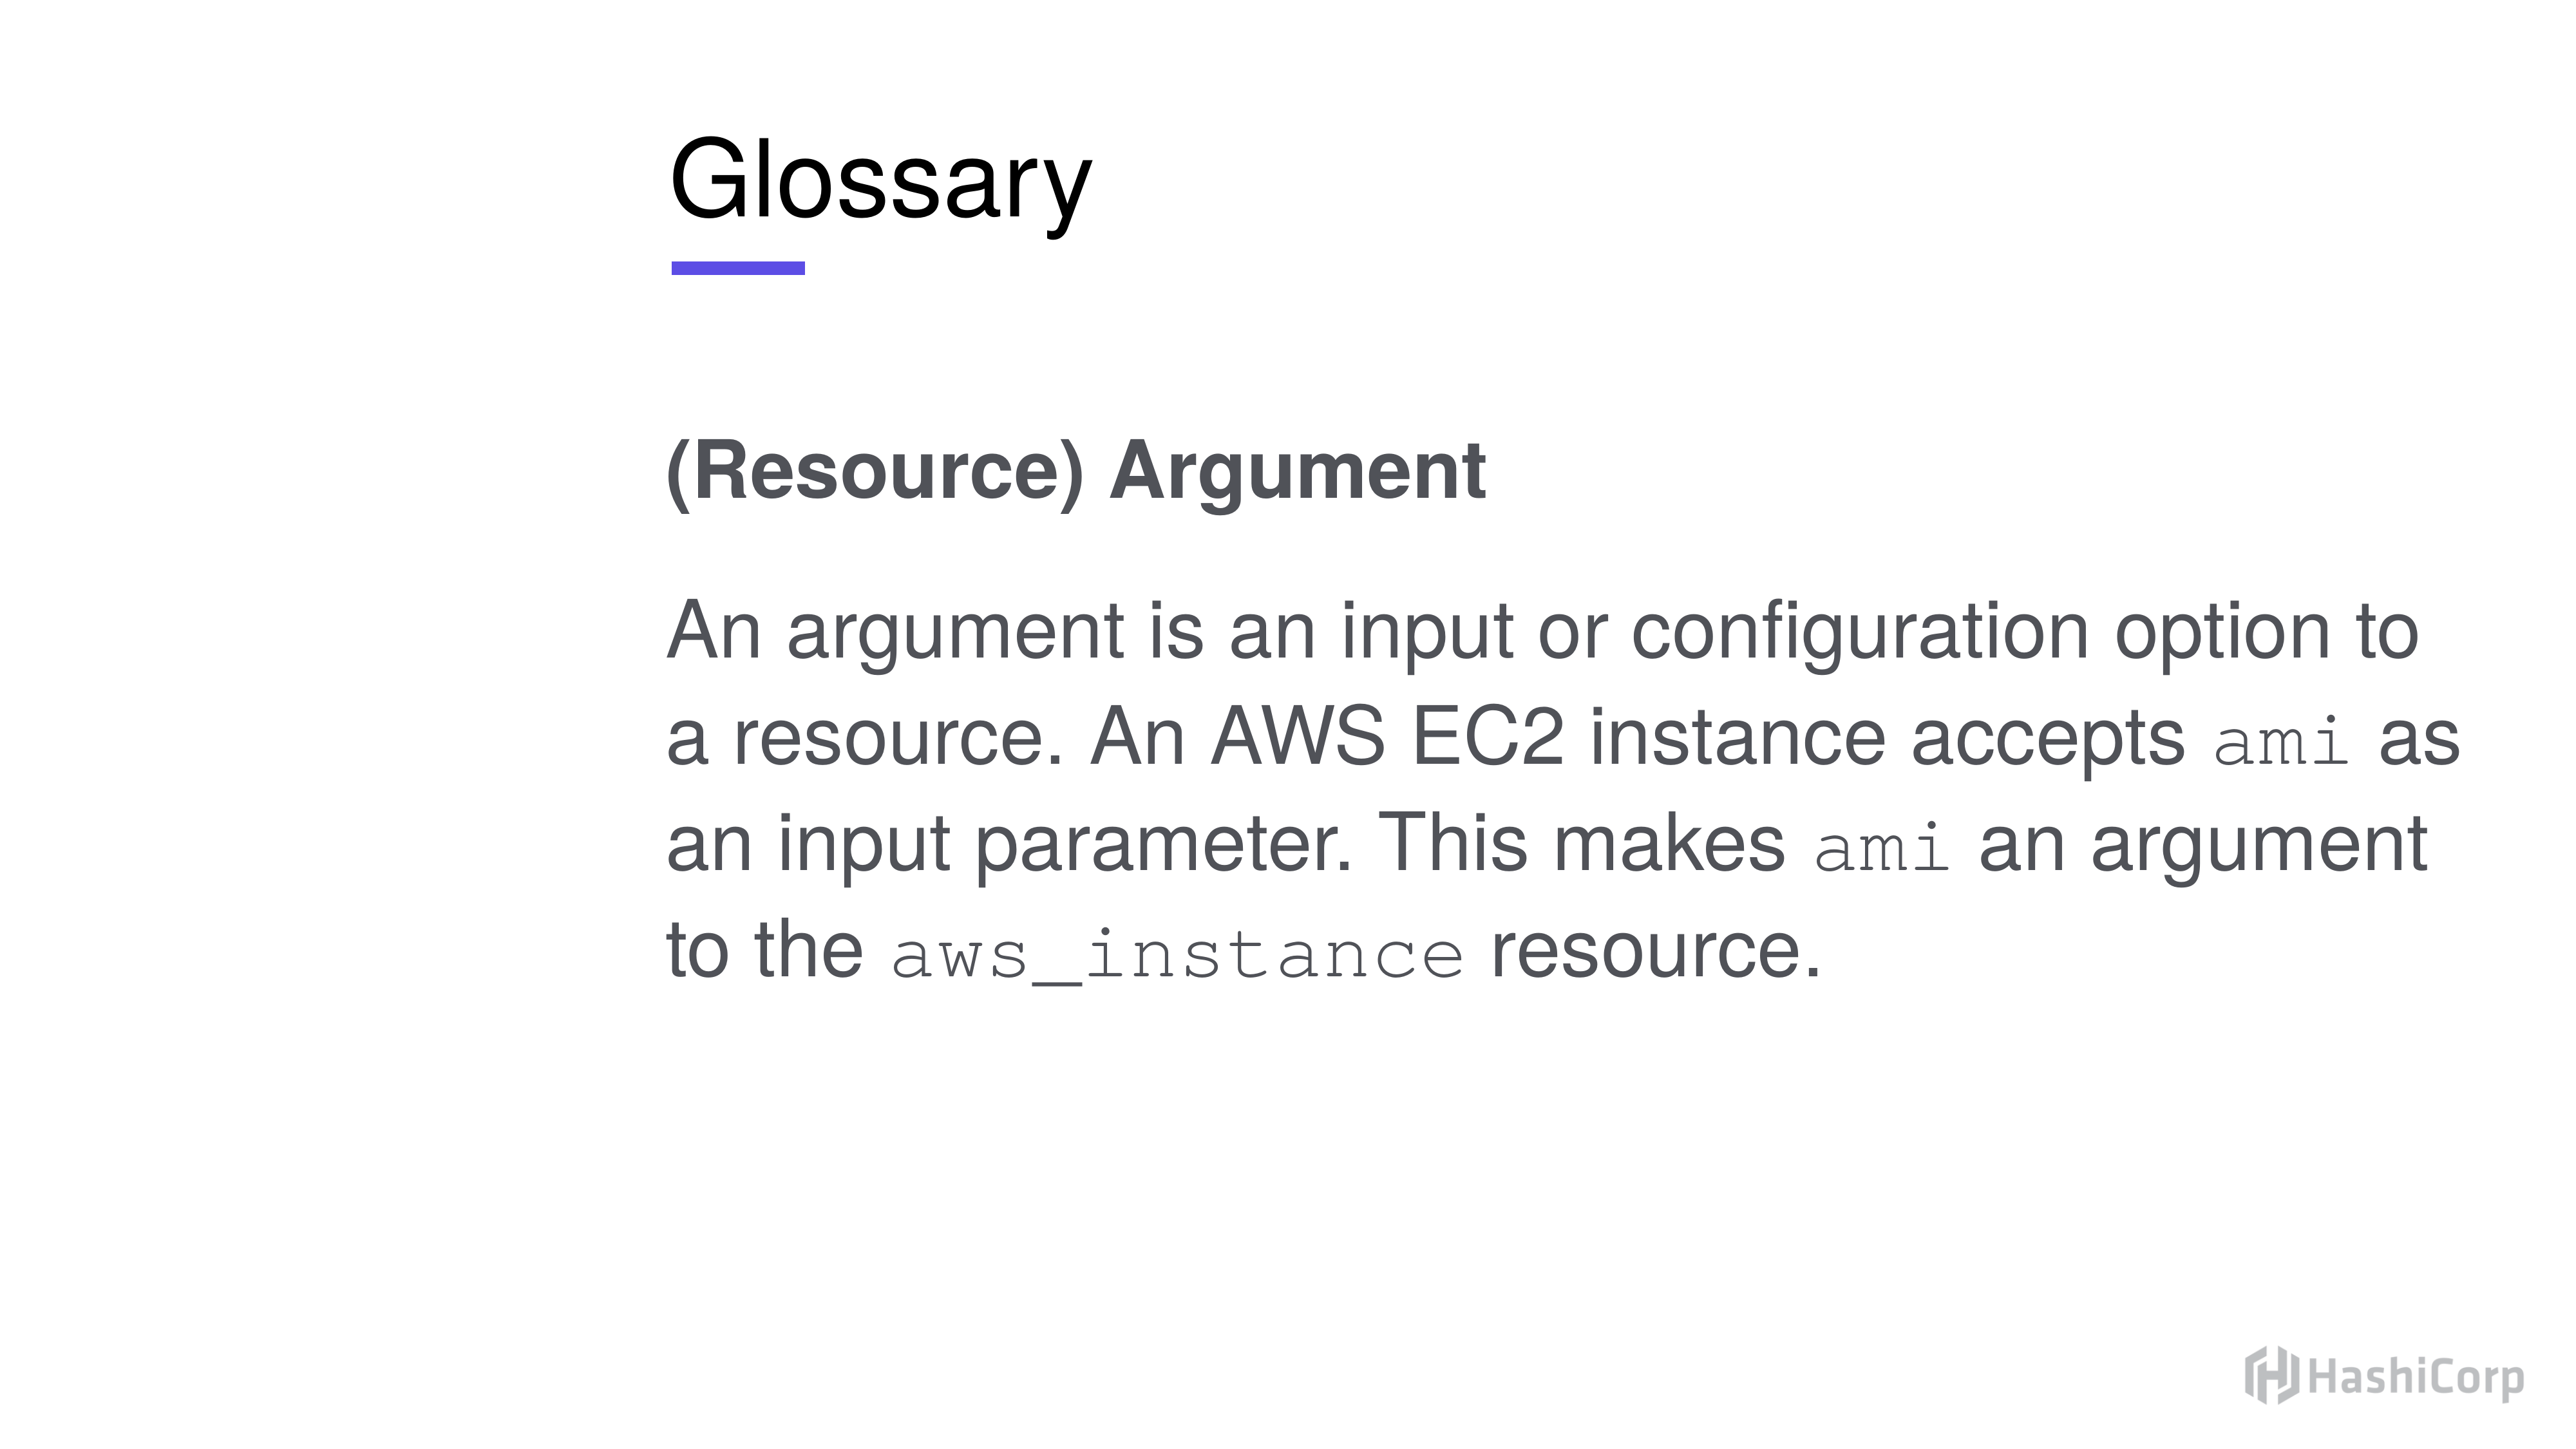

# Glossary
(Resource) Argument
An argument is an input or configuration option to a resource. An AWS EC2 instance accepts ami as an input parameter. This makes ami an argument to the aws_instance resource.
348